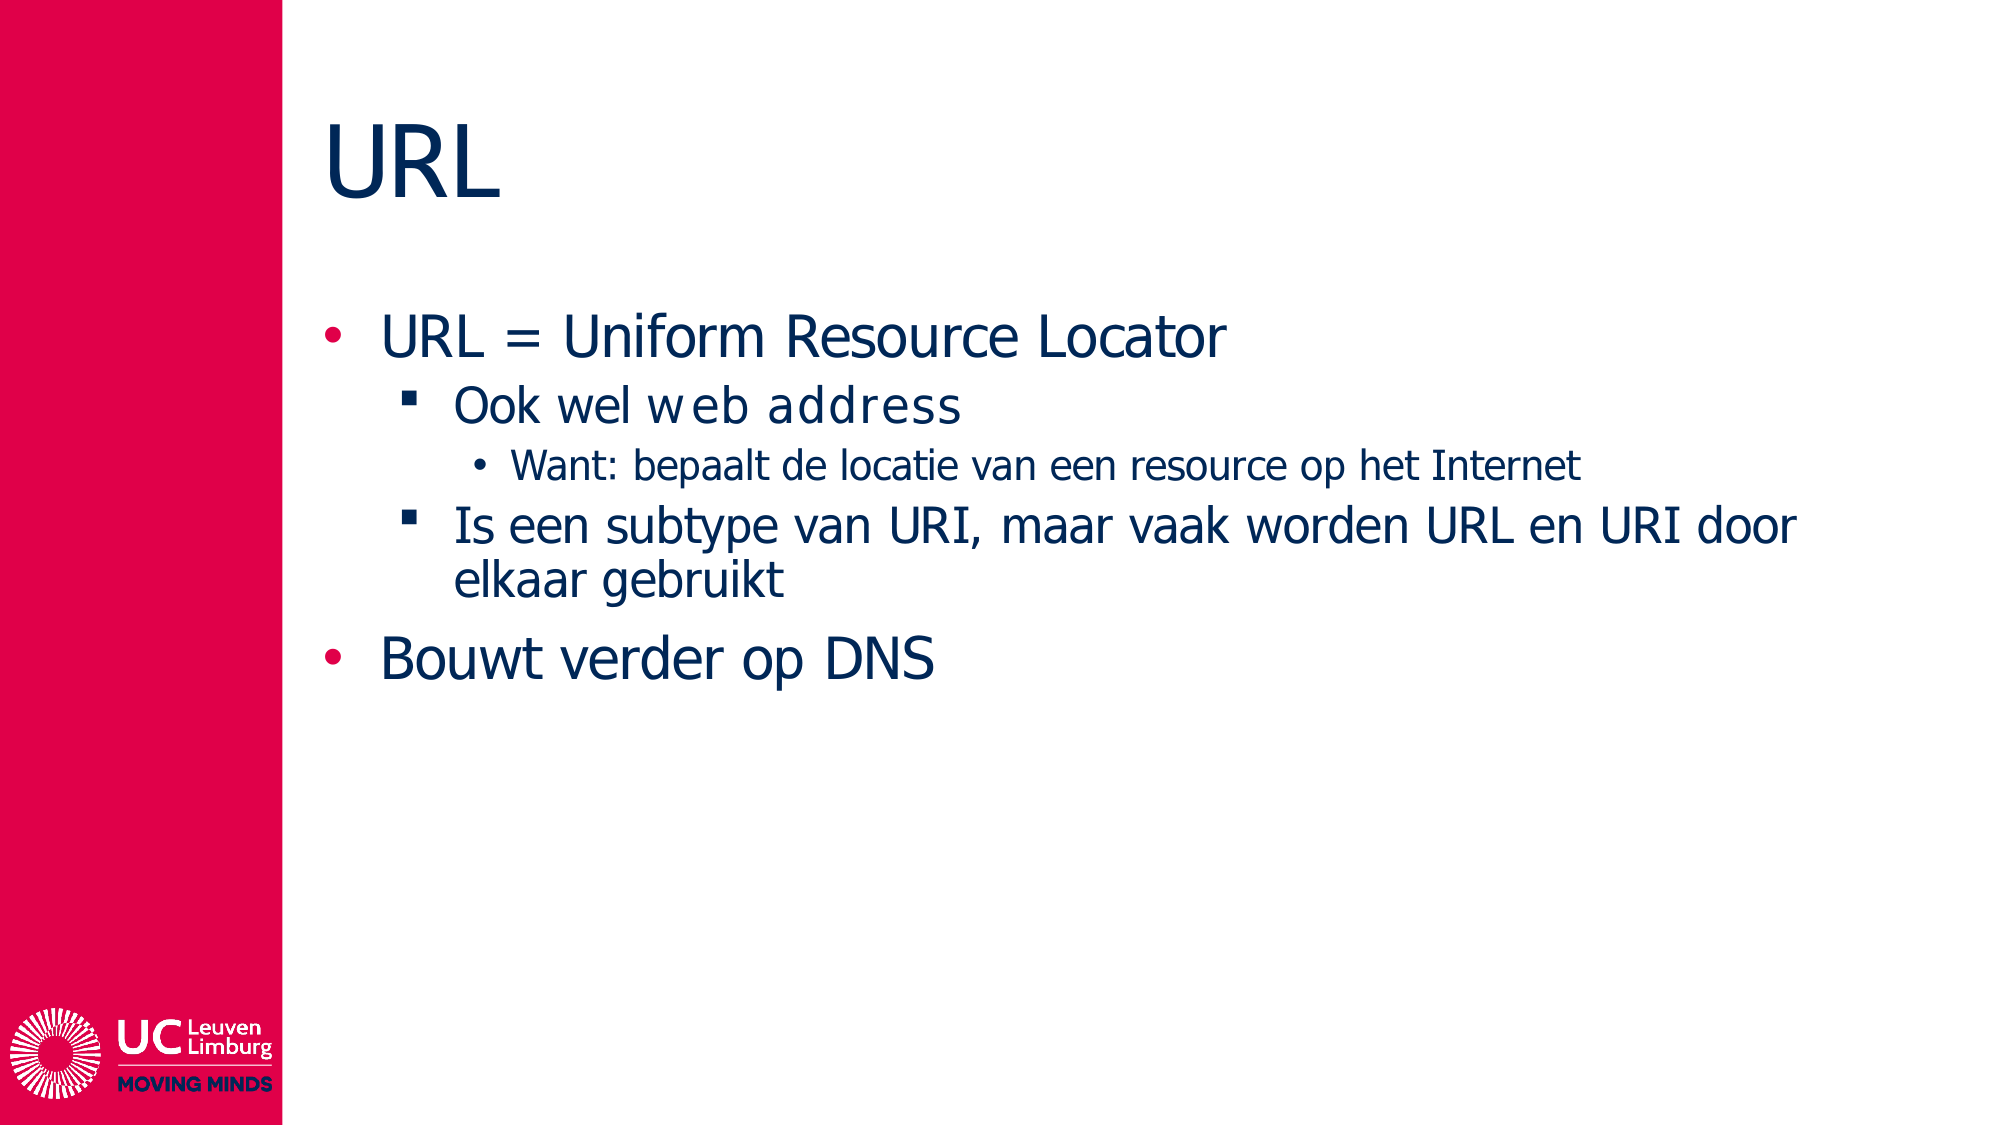

# URL
URL = Uniform Resource Locator
Ook wel web address
Want: bepaalt de locatie van een resource op het Internet
Is een subtype van URI, maar vaak worden URL en URI door elkaar gebruikt
Bouwt verder op DNS